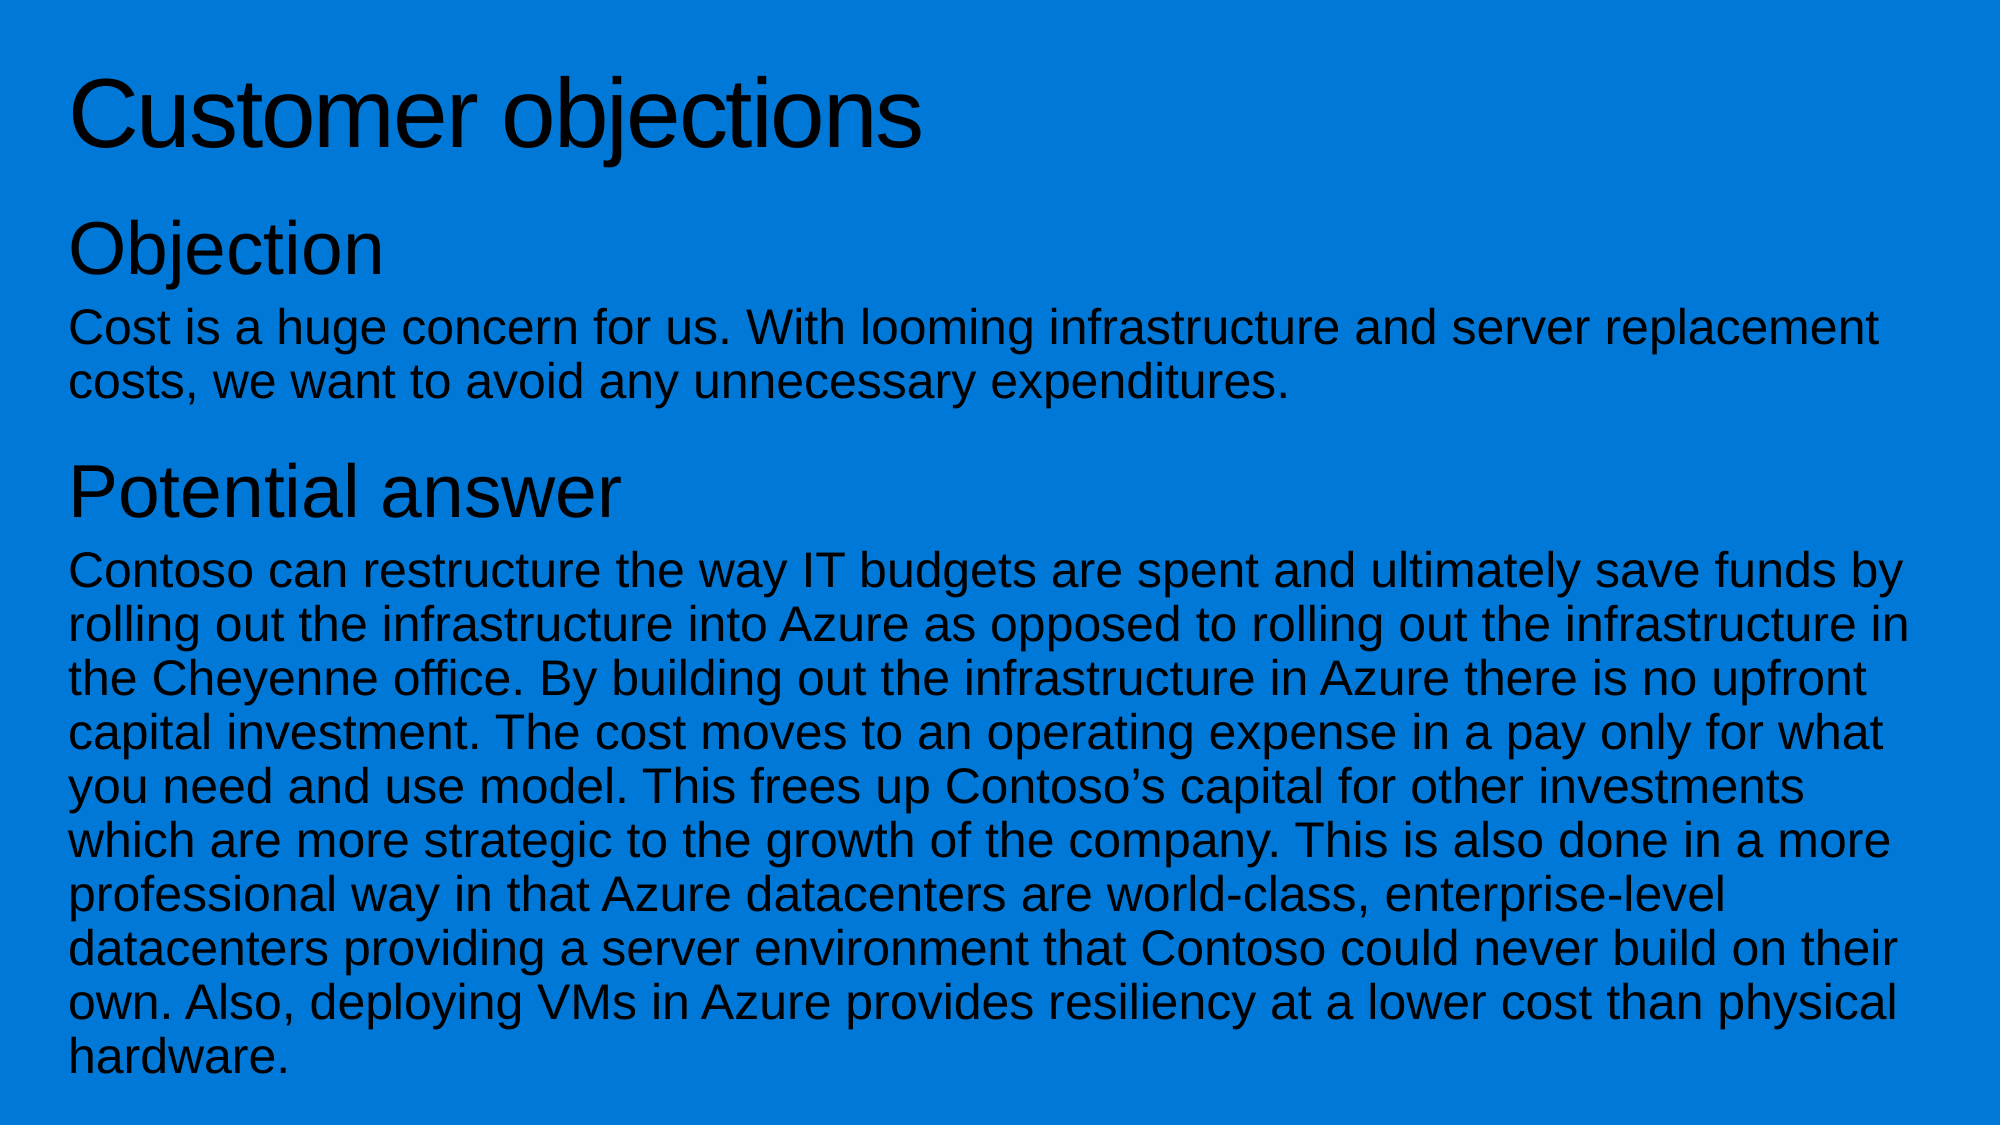

# Customer objections
Objection
Cost is a huge concern for us. With looming infrastructure and server replacement costs, we want to avoid any unnecessary expenditures.

Potential answer
Contoso can restructure the way IT budgets are spent and ultimately save funds by rolling out the infrastructure into Azure as opposed to rolling out the infrastructure in the Cheyenne office. By building out the infrastructure in Azure there is no upfront capital investment. The cost moves to an operating expense in a pay only for what you need and use model. This frees up Contoso’s capital for other investments which are more strategic to the growth of the company. This is also done in a more professional way in that Azure datacenters are world-class, enterprise-level datacenters providing a server environment that Contoso could never build on their own. Also, deploying VMs in Azure provides resiliency at a lower cost than physical hardware.